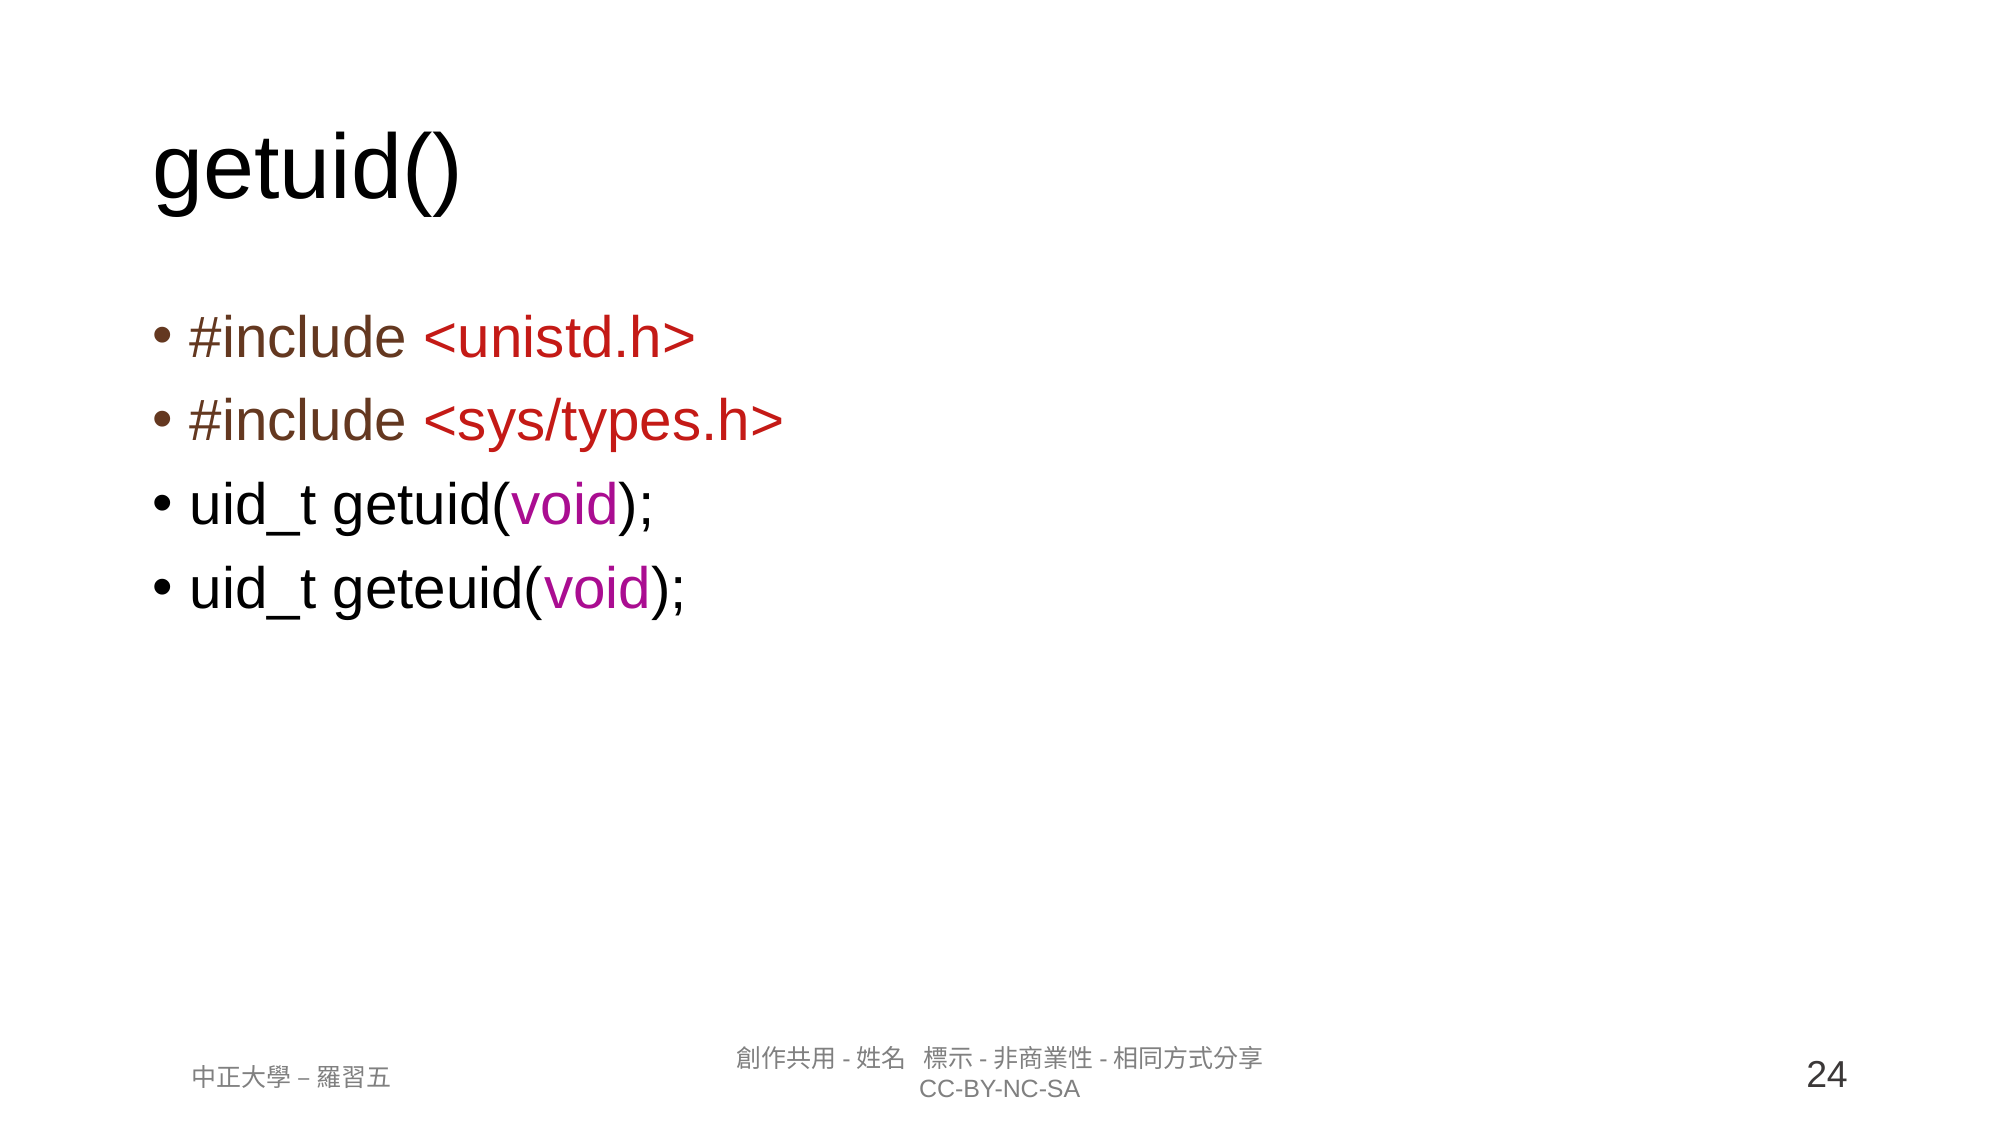

getuid()
#include <unistd.h>
#include <sys/types.h>
uid_t getuid(void);
uid_t geteuid(void);